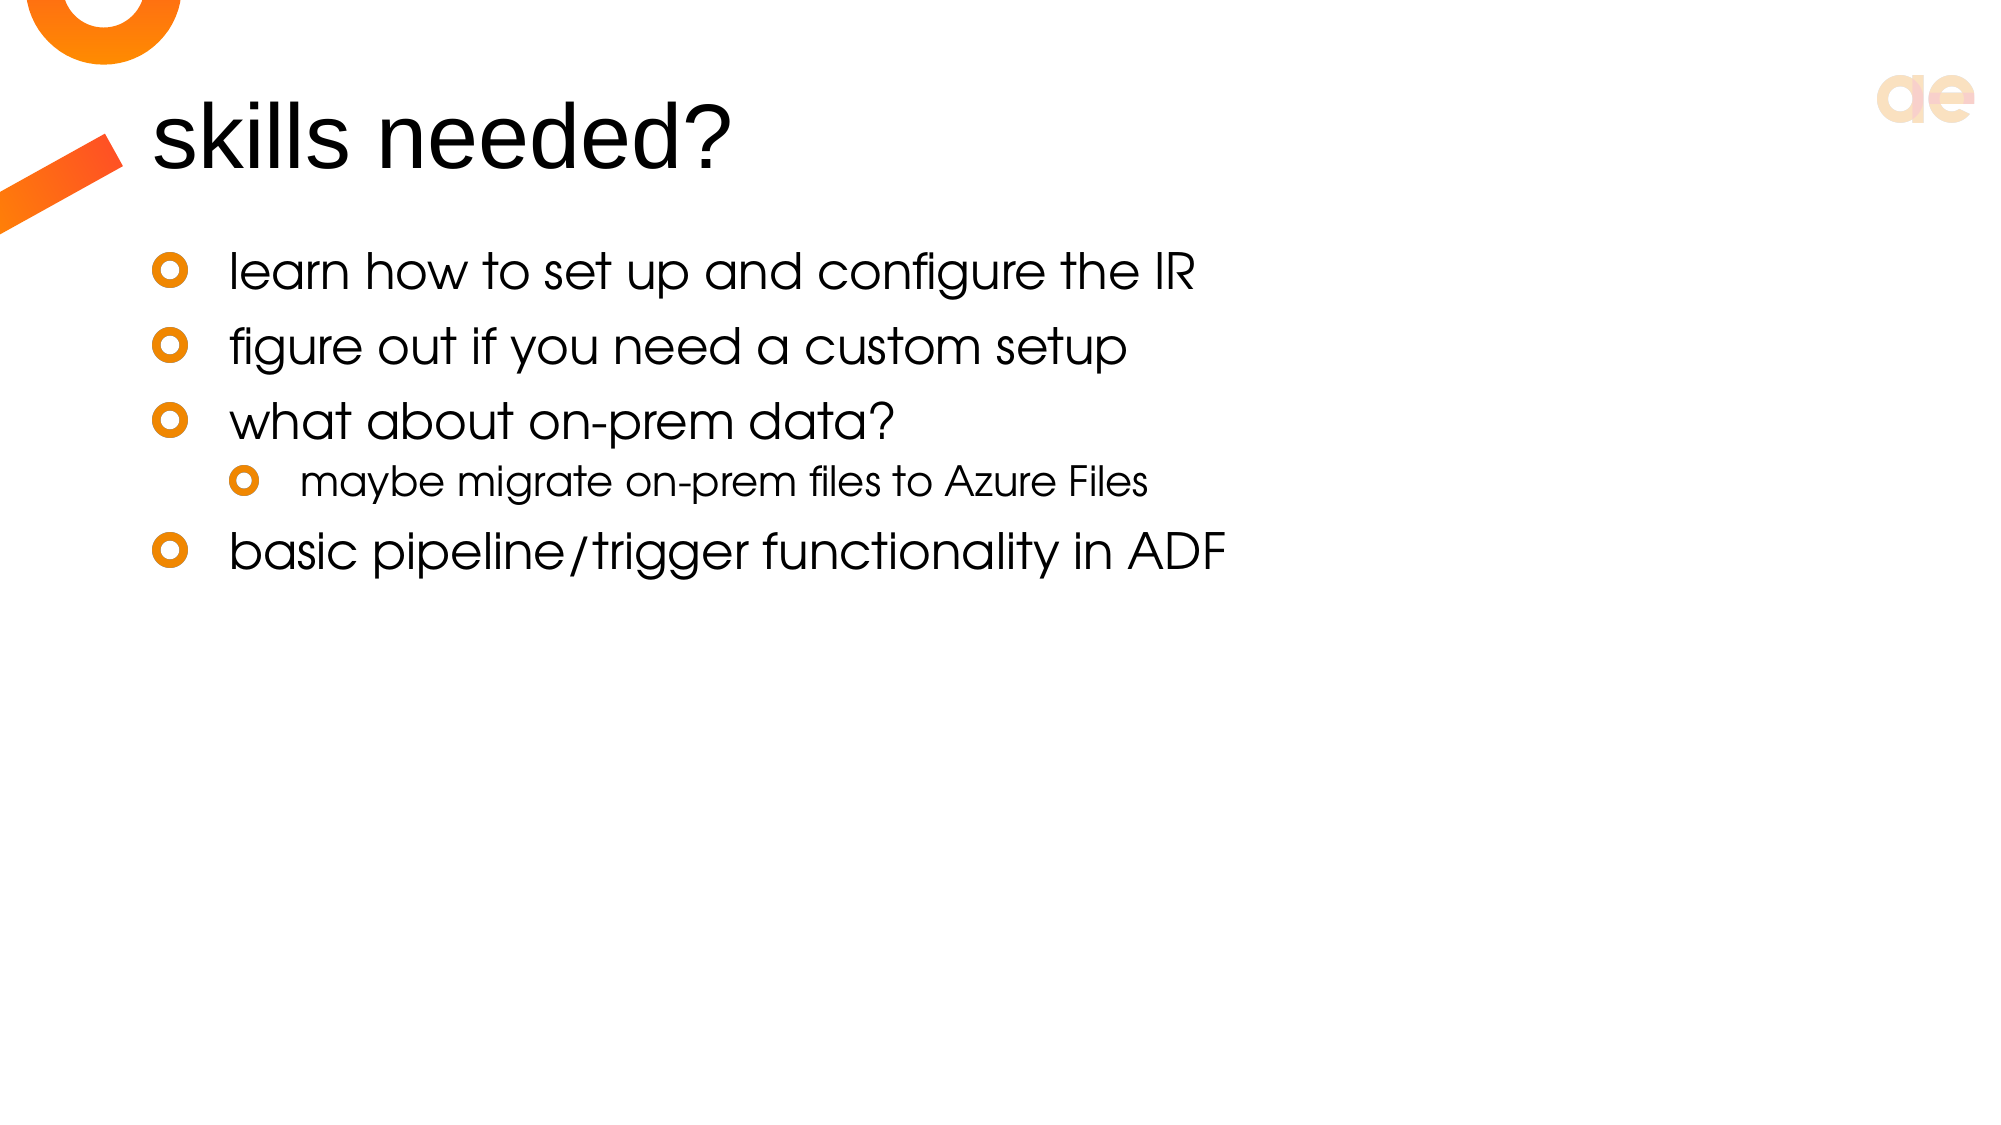

# skills needed?
learn how to set up and configure the IR
figure out if you need a custom setup
what about on-prem data?
maybe migrate on-prem files to Azure Files
basic pipeline/trigger functionality in ADF